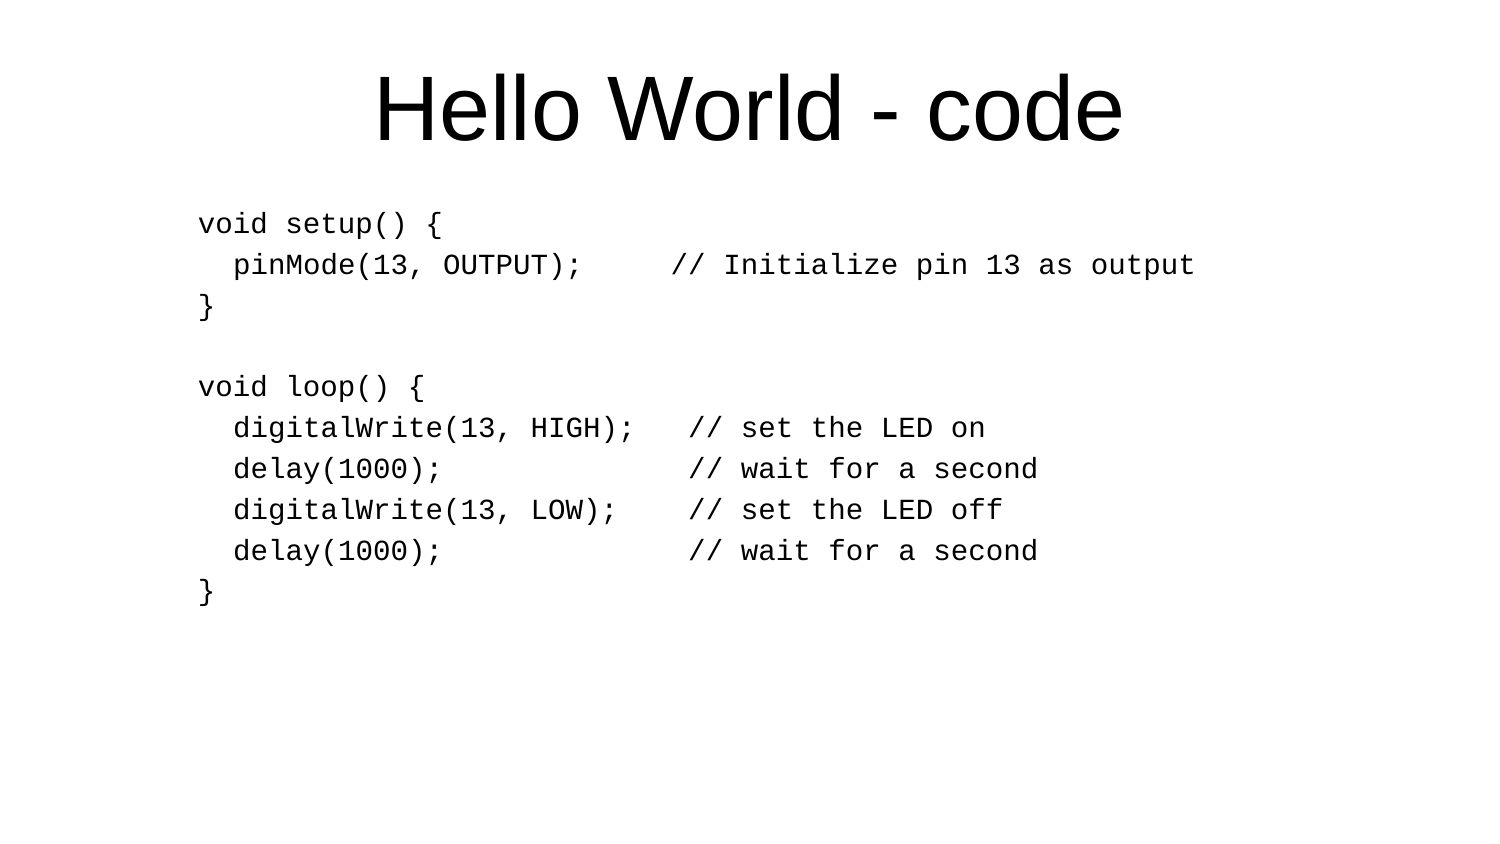

# Hello World - code
void setup() {
  pinMode(13, OUTPUT);     // Initialize pin 13 as output
}

void loop() {
  digitalWrite(13, HIGH);   // set the LED on
  delay(1000);              // wait for a second
  digitalWrite(13, LOW);    // set the LED off
  delay(1000);              // wait for a second
}